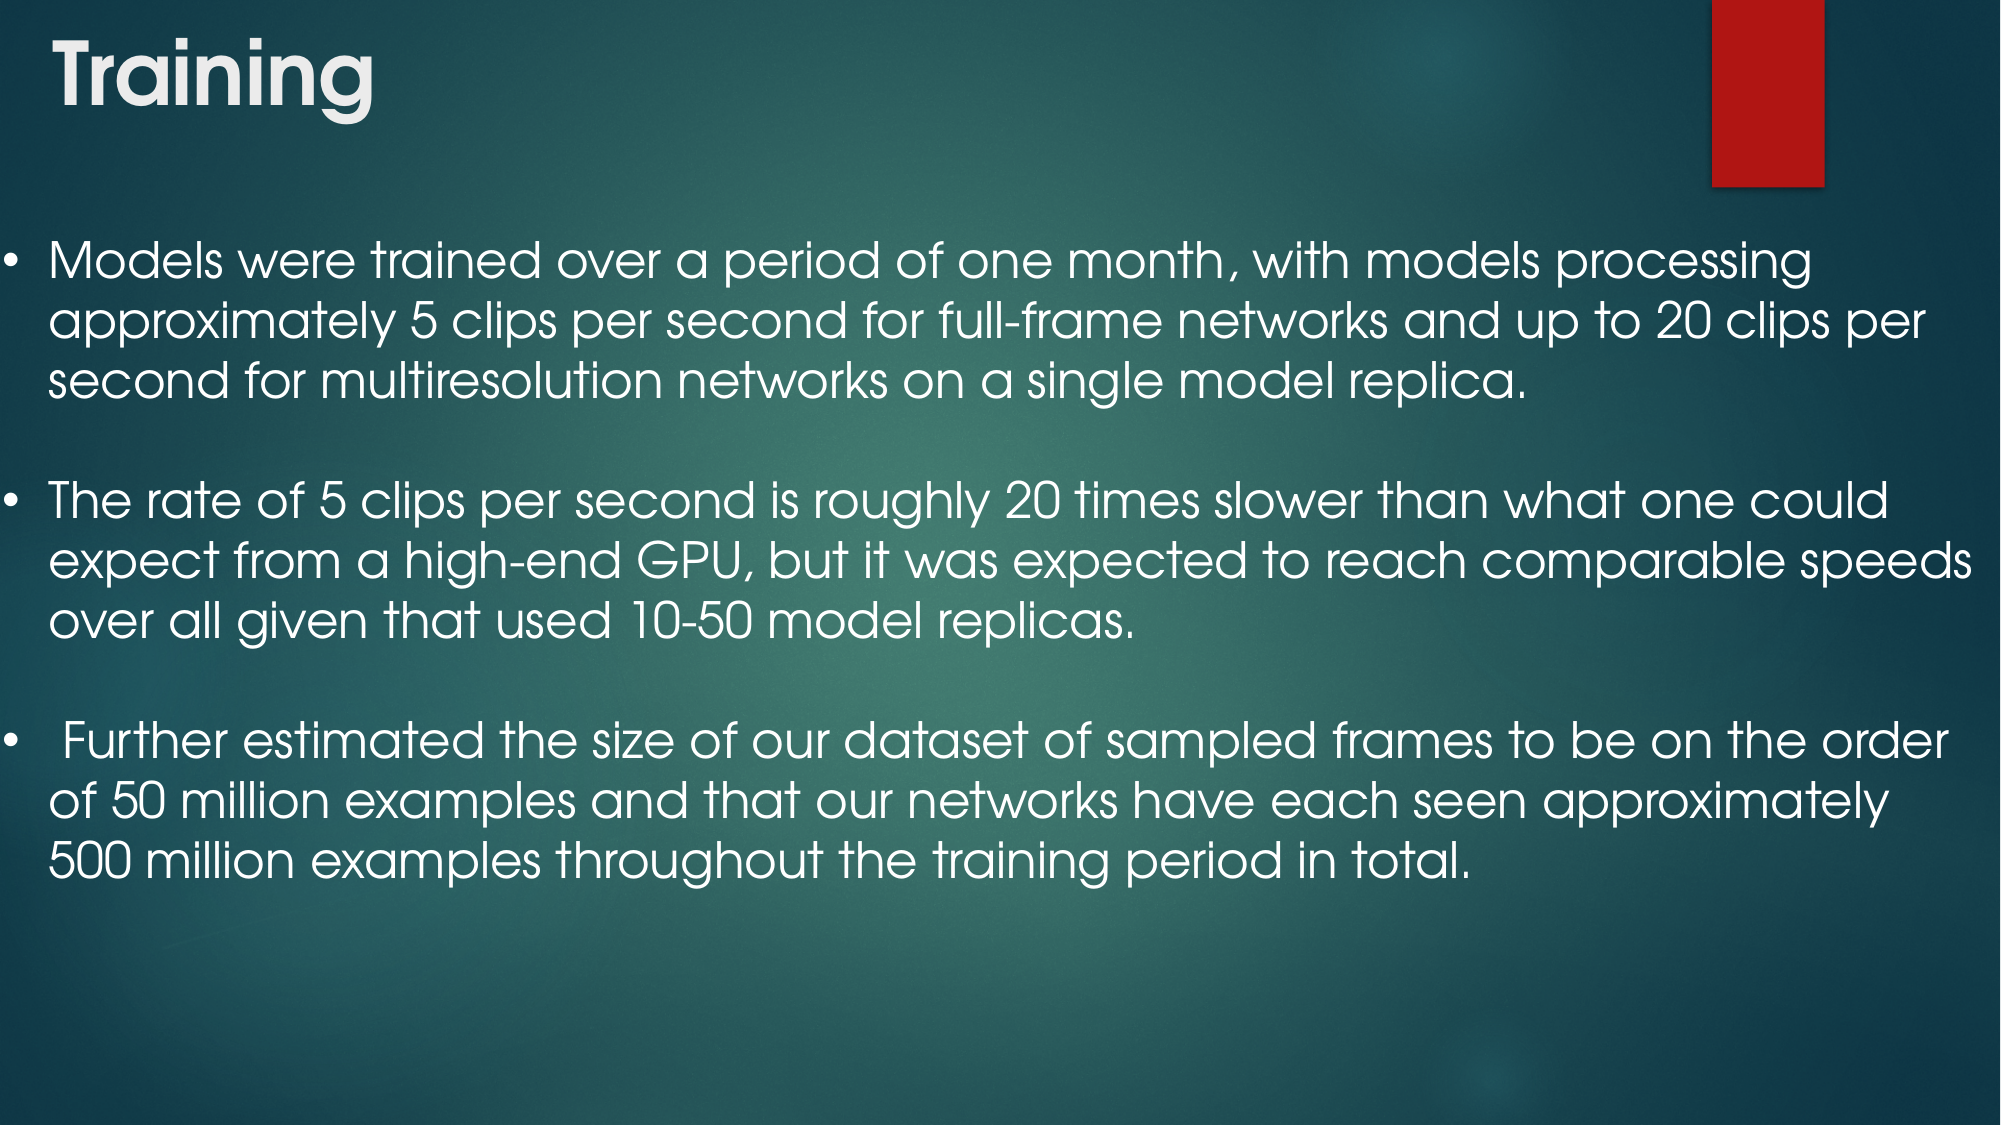

# Training
Models were trained over a period of one month, with models processing approximately 5 clips per second for full-frame networks and up to 20 clips per second for multiresolution networks on a single model replica.

The rate of 5 clips per second is roughly 20 times slower than what one could expect from a high-end GPU, but it was expected to reach comparable speeds over all given that used 10-50 model replicas.

 Further estimated the size of our dataset of sampled frames to be on the order of 50 million examples and that our networks have each seen approximately 500 million examples throughout the training period in total.